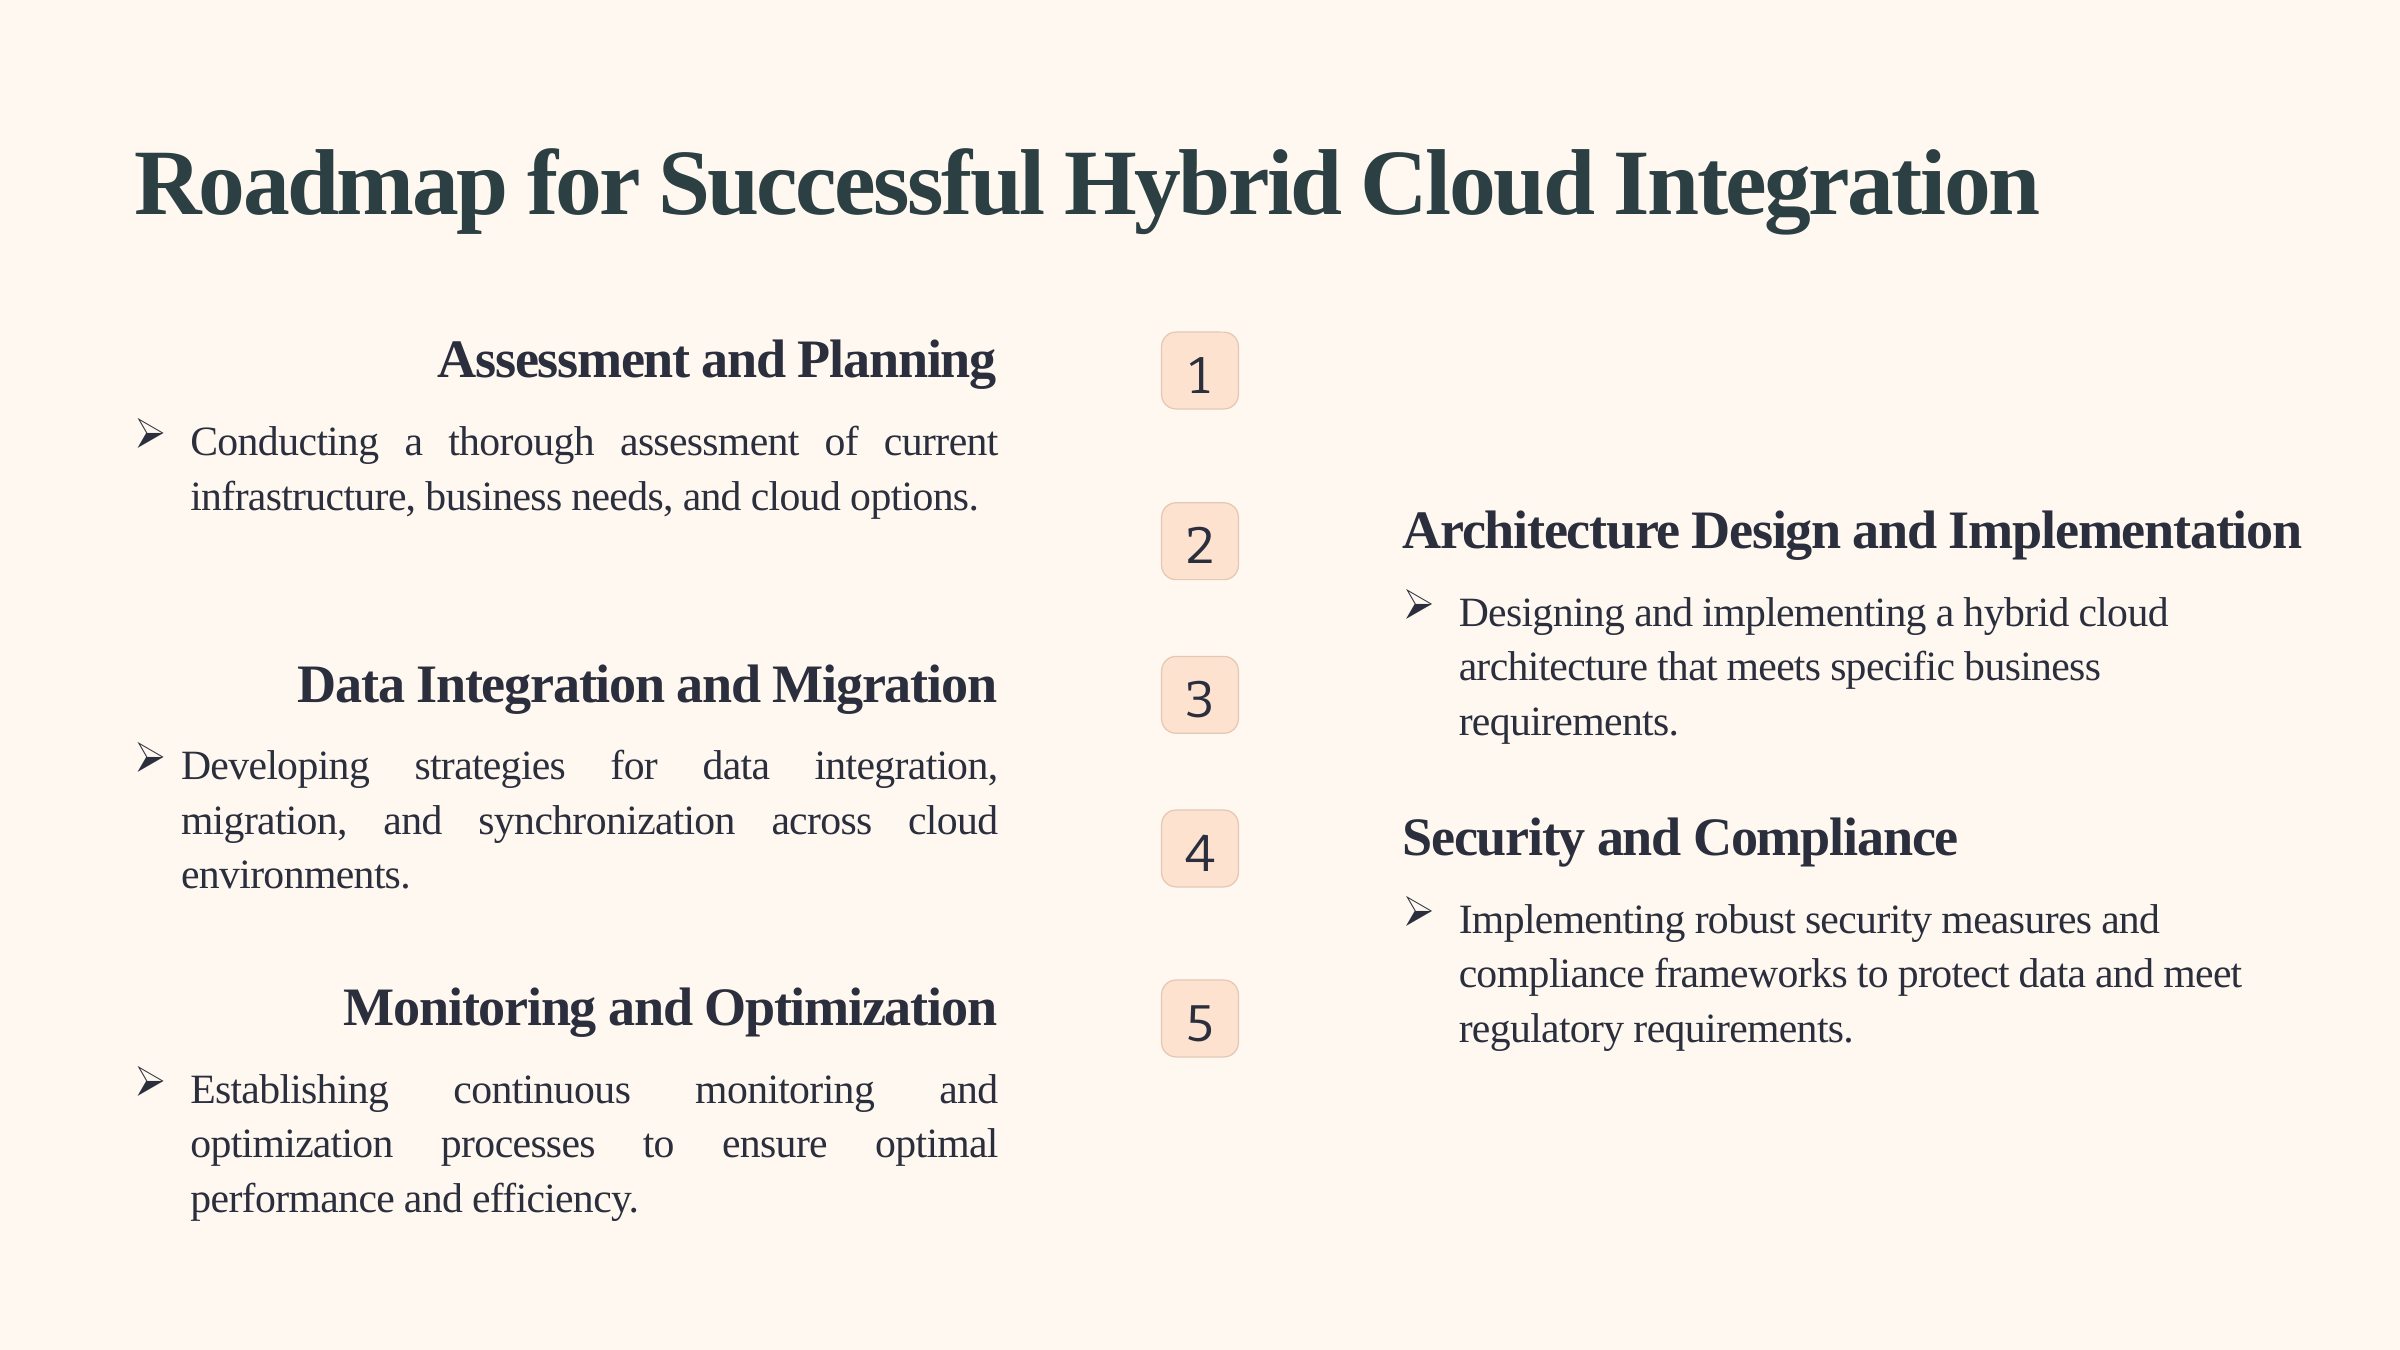

Roadmap for Successful Hybrid Cloud Integration
Assessment and Planning

1
Conducting a thorough assessment of current infrastructure, business needs, and cloud options.
Architecture Design and Implementation

2
Designing and implementing a hybrid cloud architecture that meets specific business requirements.
Data Integration and Migration

3
Developing strategies for data integration, migration, and synchronization across cloud environments.
Security and Compliance

4
Implementing robust security measures and compliance frameworks to protect data and meet regulatory requirements.
Monitoring and Optimization

5
Establishing continuous monitoring and optimization processes to ensure optimal performance and efficiency.